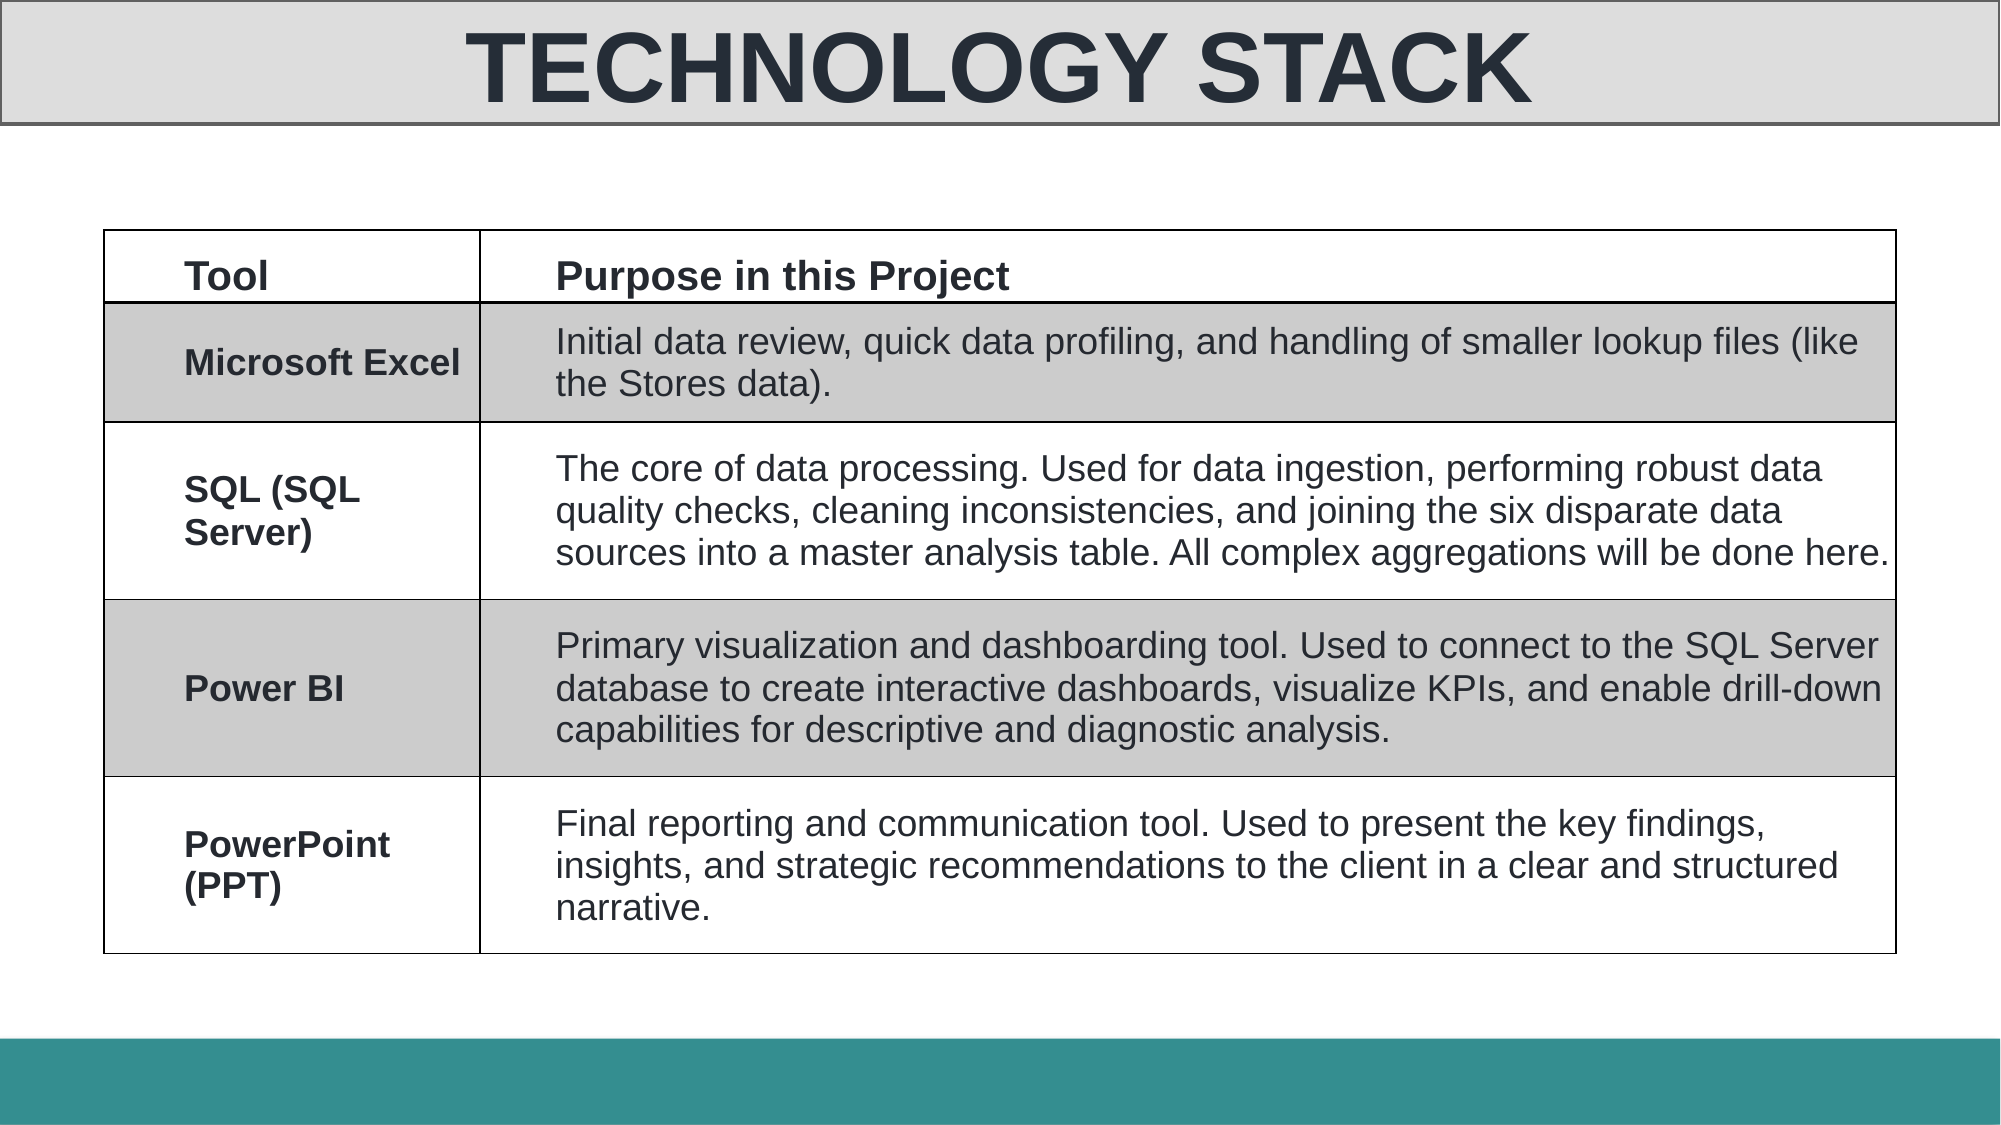

TECHNOLOGY STACK
| Tool | Purpose in this Project |
| --- | --- |
| Microsoft Excel | Initial data review, quick data profiling, and handling of smaller lookup files (like the Stores data). |
| SQL (SQL Server) | The core of data processing. Used for data ingestion, performing robust data quality checks, cleaning inconsistencies, and joining the six disparate data sources into a master analysis table. All complex aggregations will be done here. |
| Power BI | Primary visualization and dashboarding tool. Used to connect to the SQL Server database to create interactive dashboards, visualize KPIs, and enable drill-down capabilities for descriptive and diagnostic analysis. |
| PowerPoint (PPT) | Final reporting and communication tool. Used to present the key findings, insights, and strategic recommendations to the client in a clear and structured narrative. |